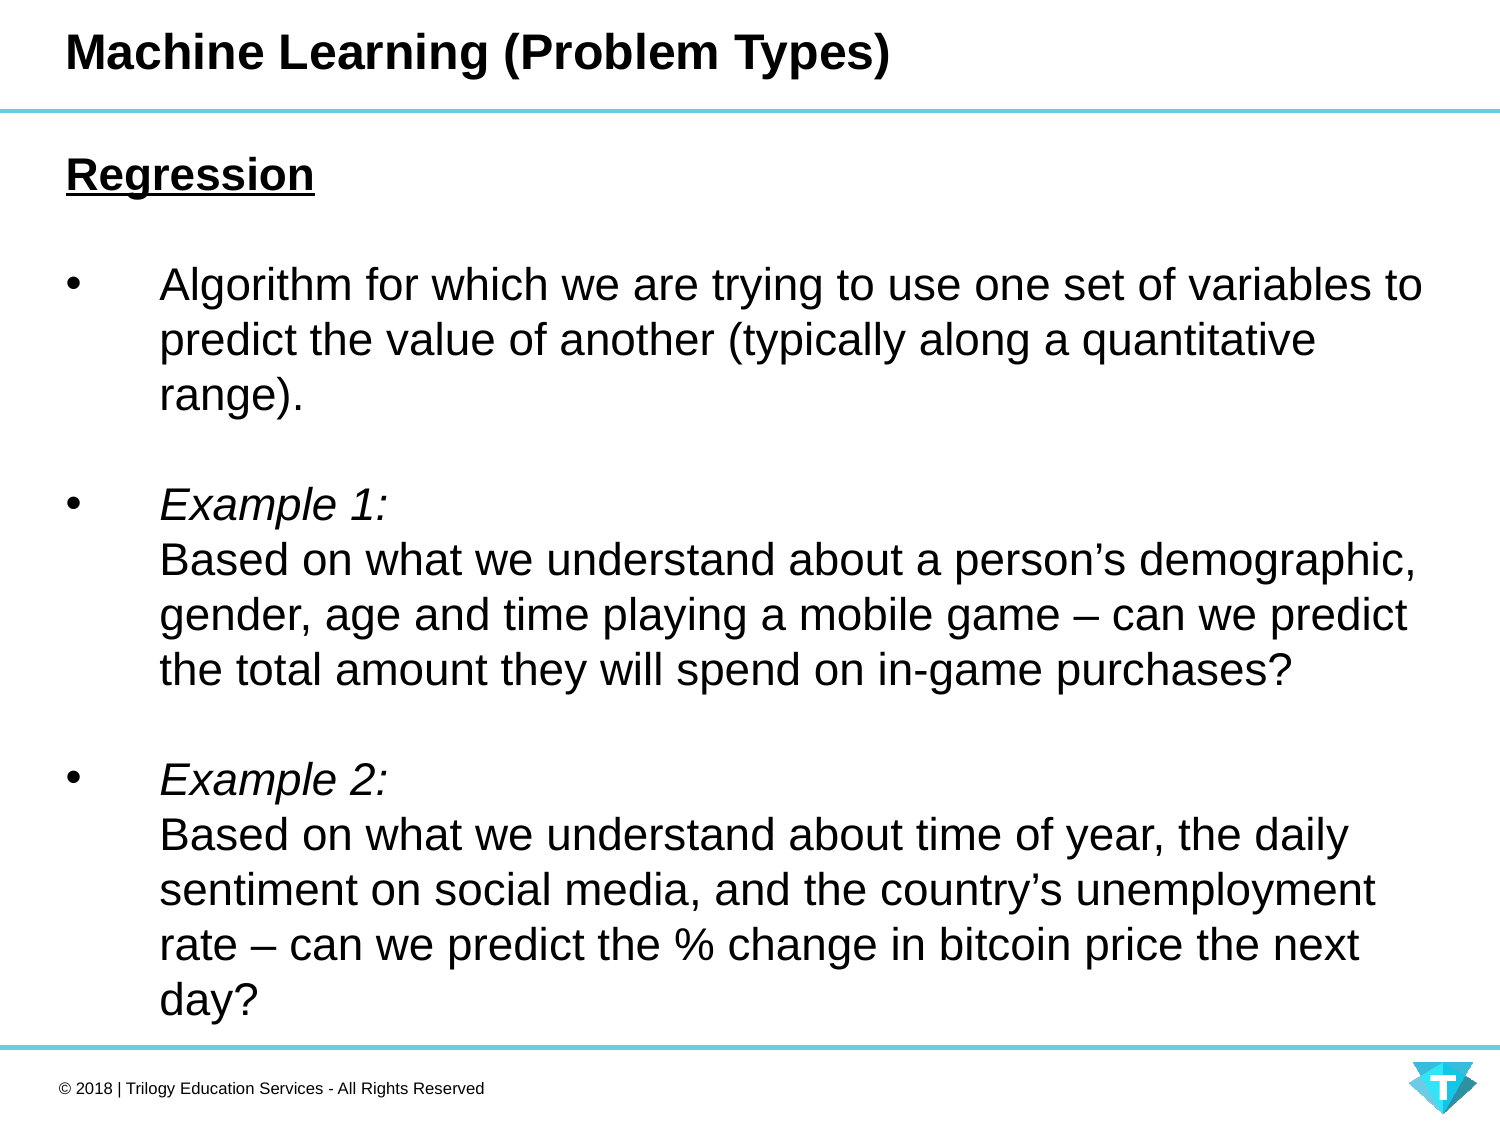

# Machine Learning (Problem Types)
Regression

Algorithm for which we are trying to use one set of variables to predict the value of another (typically along a quantitative range).

Example 1:
Based on what we understand about a person’s demographic, gender, age and time playing a mobile game – can we predict the total amount they will spend on in-game purchases?

Example 2:
Based on what we understand about time of year, the daily sentiment on social media, and the country’s unemployment rate – can we predict the % change in bitcoin price the next day?